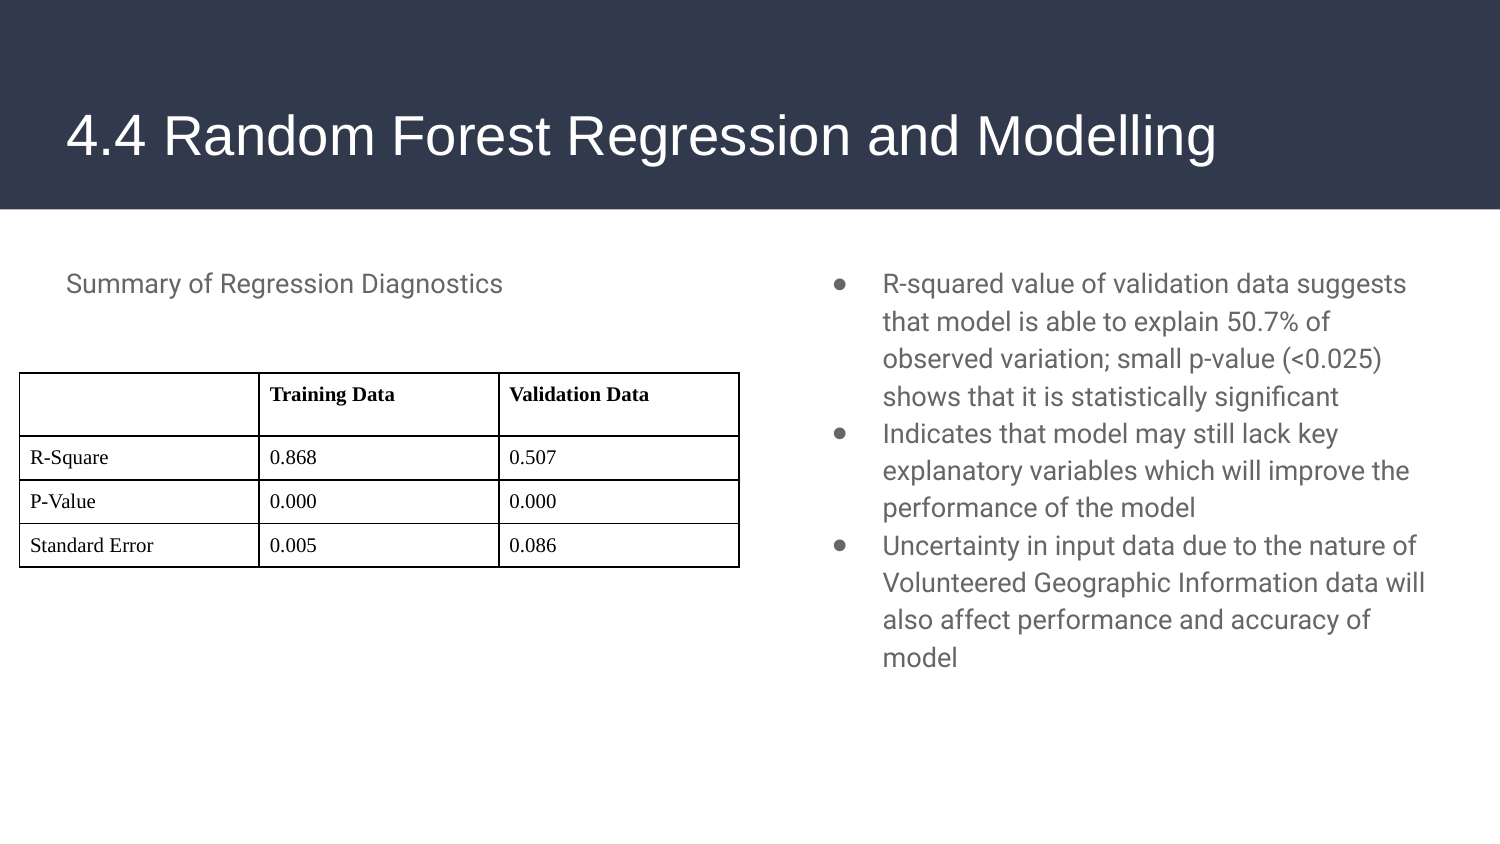

# 4.4 Random Forest Regression and Modelling

Summary of Regression Diagnostics
R-squared value of validation data suggests that model is able to explain 50.7% of observed variation; small p-value (<0.025) shows that it is statistically significant
Indicates that model may still lack key explanatory variables which will improve the performance of the model
Uncertainty in input data due to the nature of Volunteered Geographic Information data will also affect performance and accuracy of model
|  | Training Data | Validation Data |
| --- | --- | --- |
| R-Square | 0.868 | 0.507 |
| P-Value | 0.000 | 0.000 |
| Standard Error | 0.005 | 0.086 |